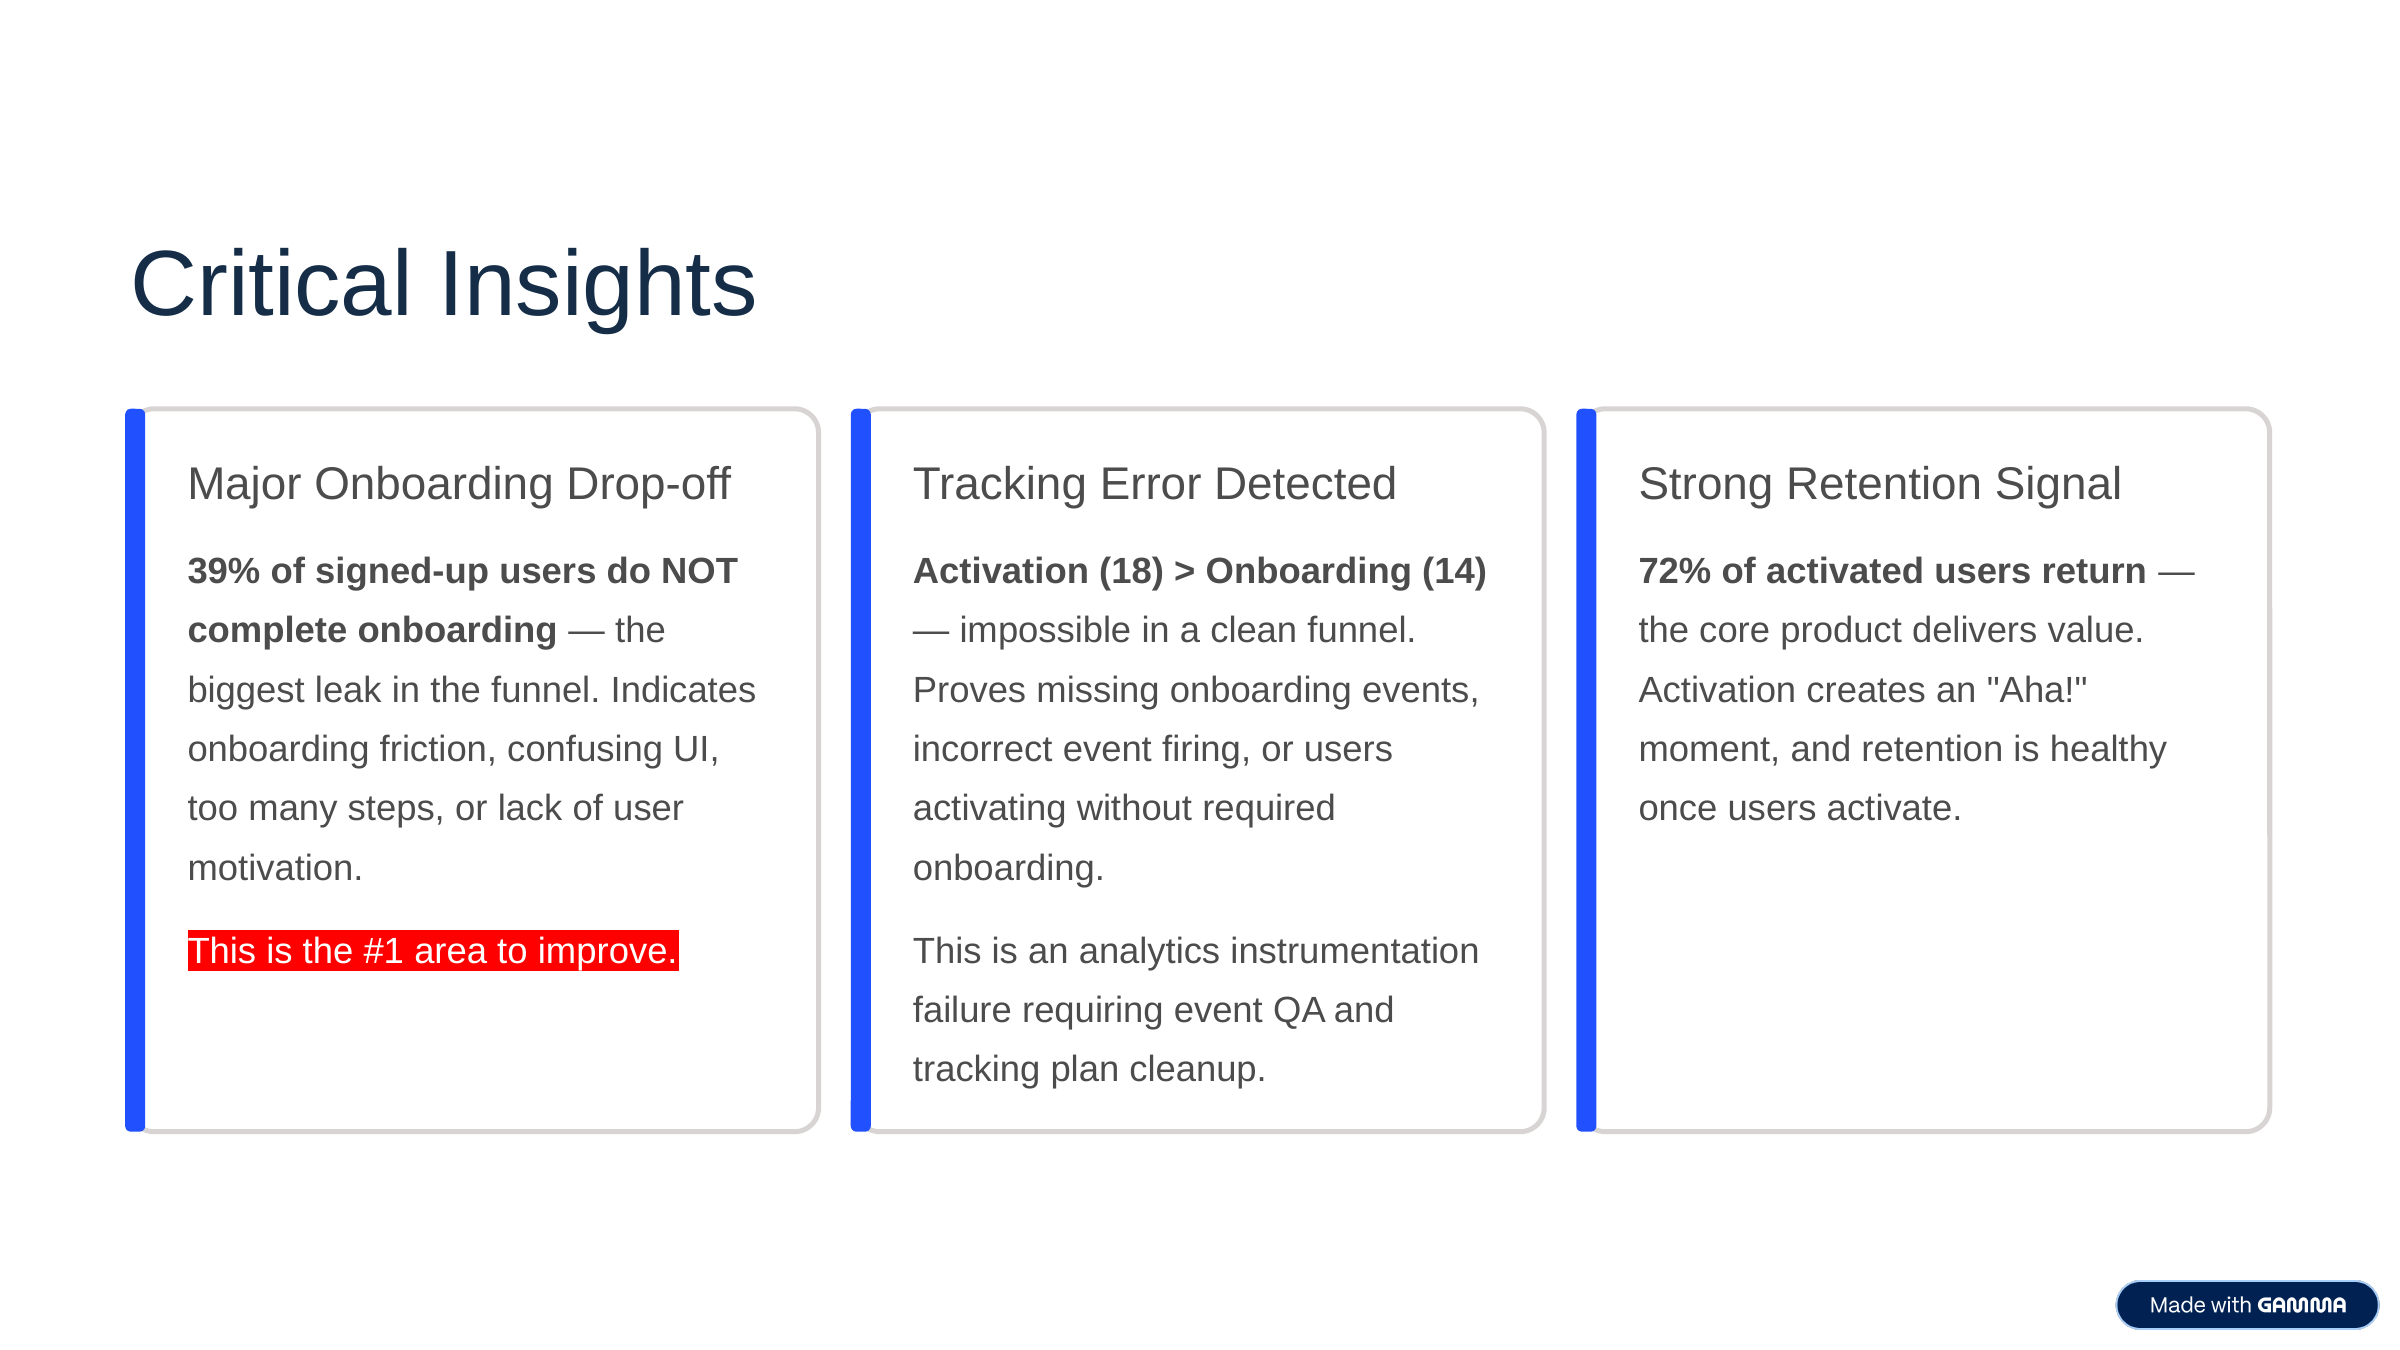

Critical Insights

Major Onboarding Drop-off
Tracking Error Detected
Strong Retention Signal
39% of signed-up users do NOT complete onboarding — the biggest leak in the funnel. Indicates onboarding friction, confusing UI, too many steps, or lack of user motivation.
Activation (18) > Onboarding (14) — impossible in a clean funnel. Proves missing onboarding events, incorrect event firing, or users activating without required onboarding.
72% of activated users return — the core product delivers value. Activation creates an "Aha!" moment, and retention is healthy once users activate.
This is the #1 area to improve.
This is an analytics instrumentation failure requiring event QA and tracking plan cleanup.